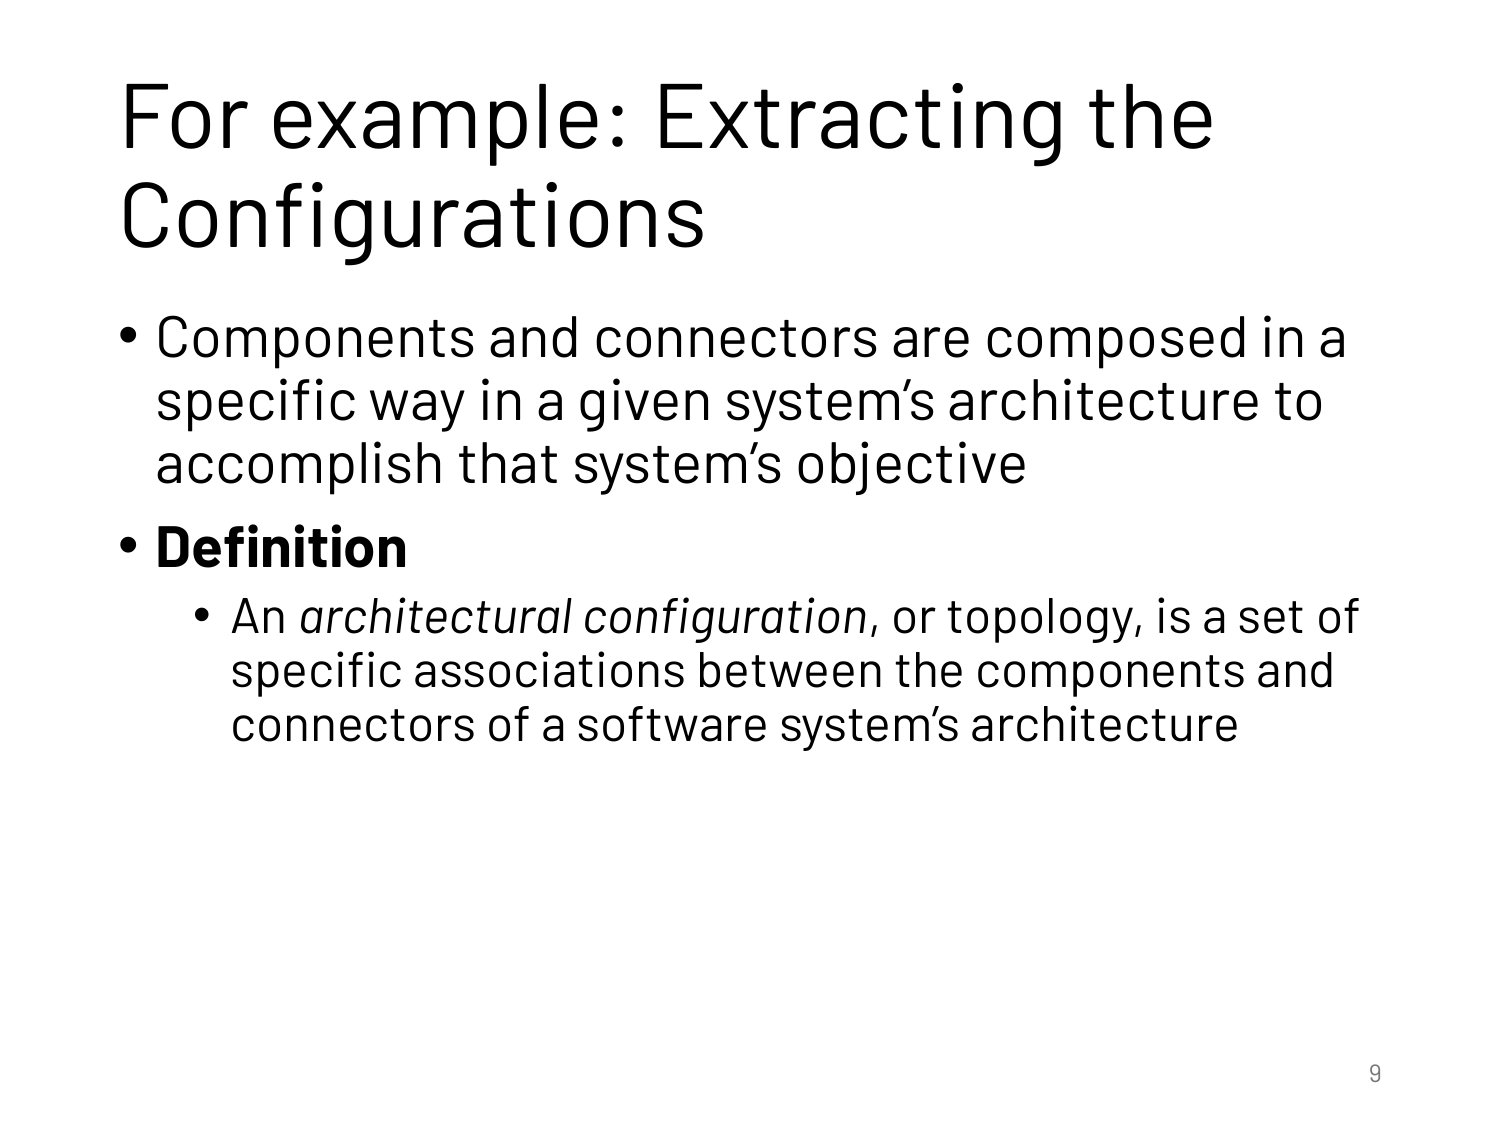

# For example: Extracting the Configurations
Components and connectors are composed in a specific way in a given system’s architecture to accomplish that system’s objective
Definition
An architectural configuration, or topology, is a set of specific associations between the components and connectors of a software system’s architecture
9